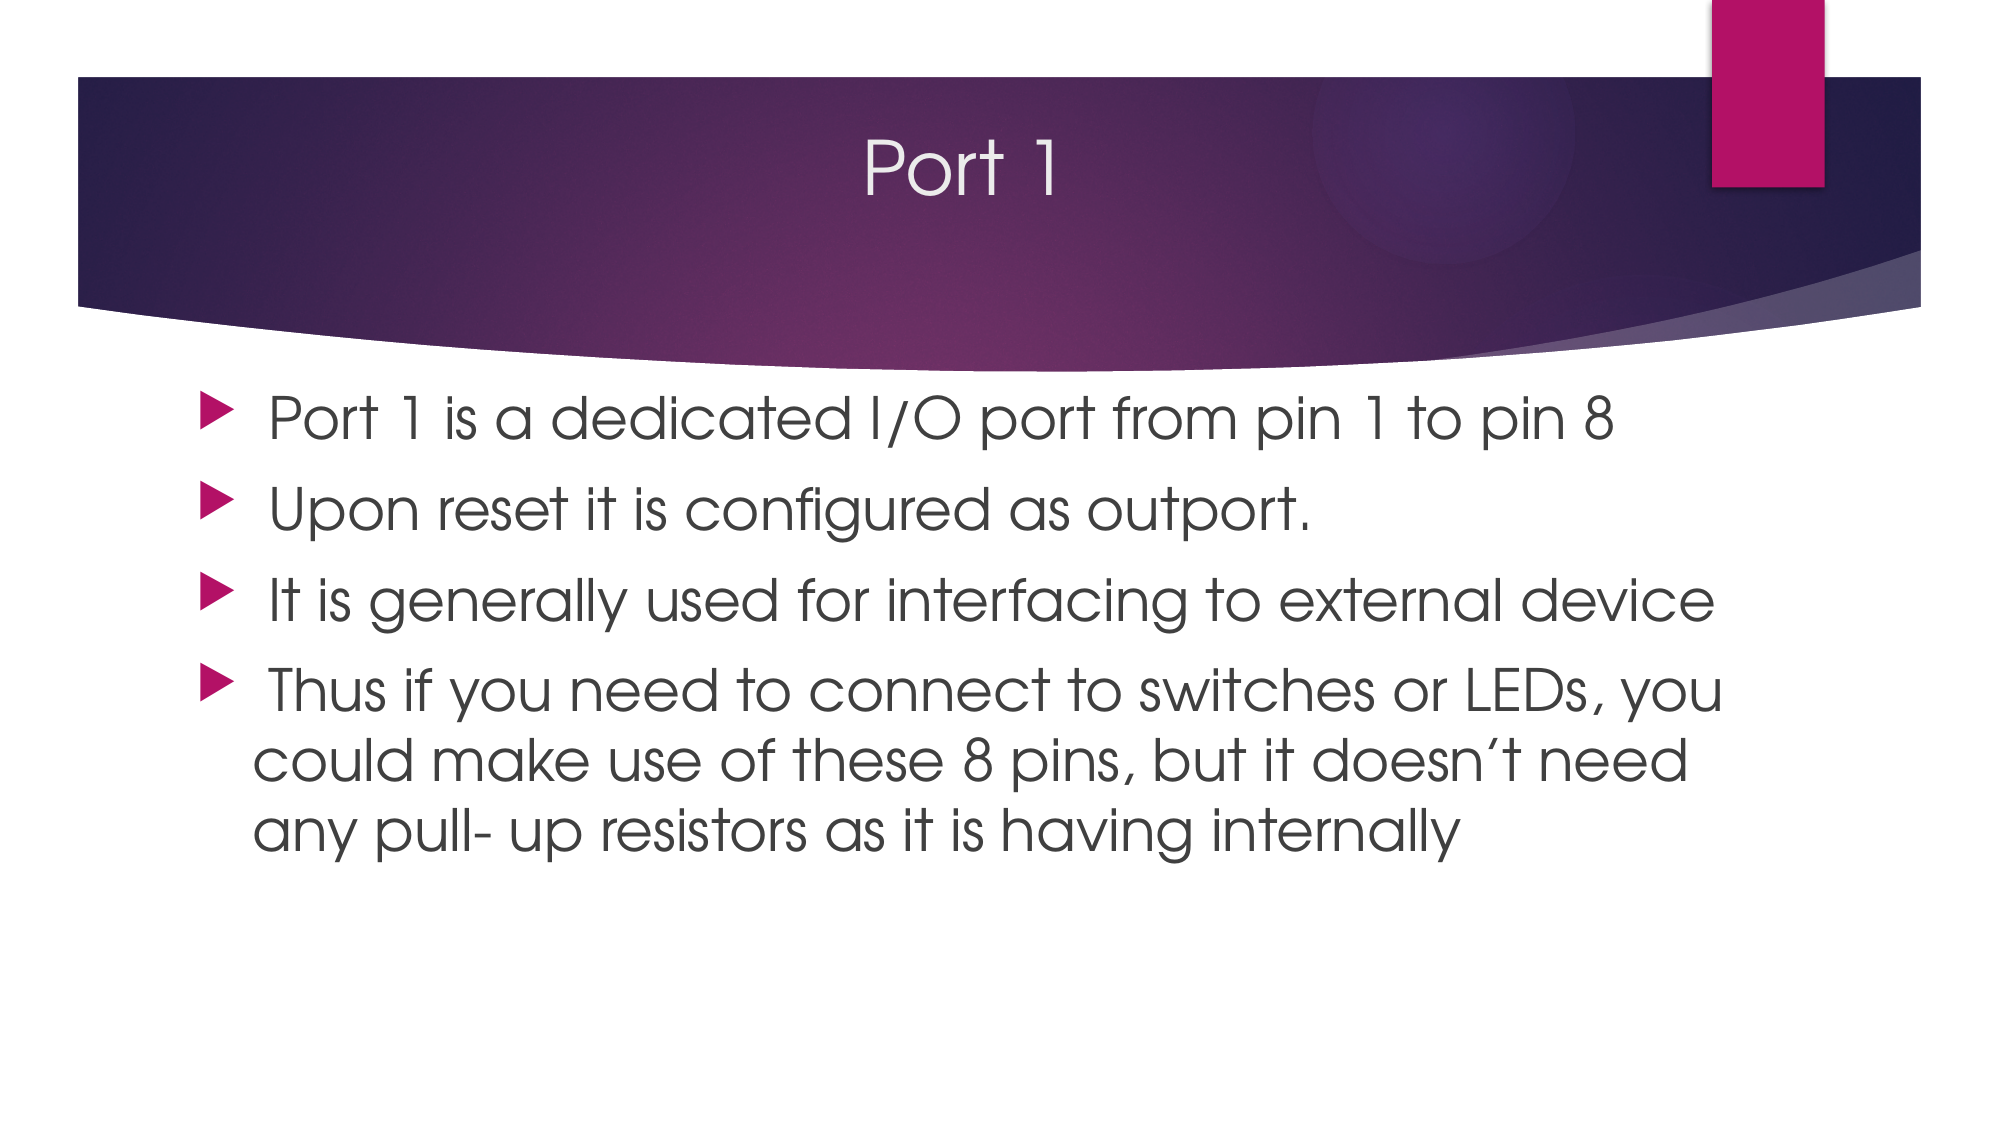

# Port 1
 Port 1 is a dedicated I/O port from pin 1 to pin 8
 Upon reset it is configured as outport.
 It is generally used for interfacing to external device
 Thus if you need to connect to switches or LEDs, you could make use of these 8 pins, but it doesn’t need any pull- up resistors as it is having internally